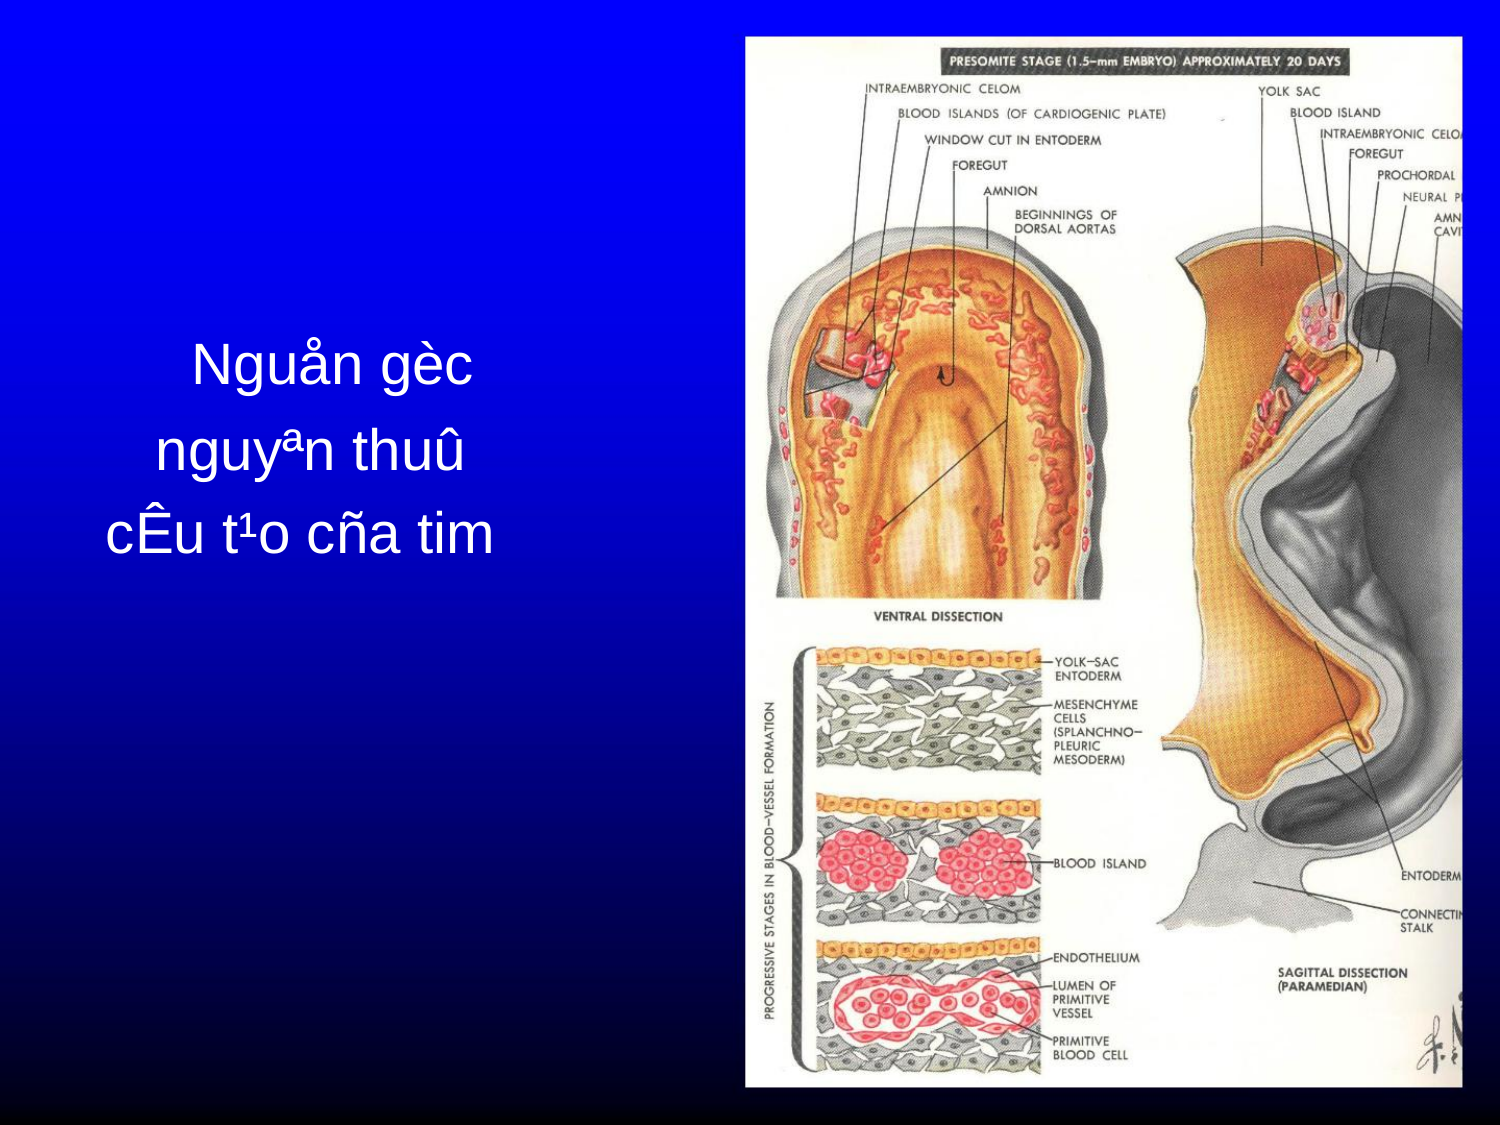

Nguån gèc
nguyªn thuû
cÊu t¹o cña tim